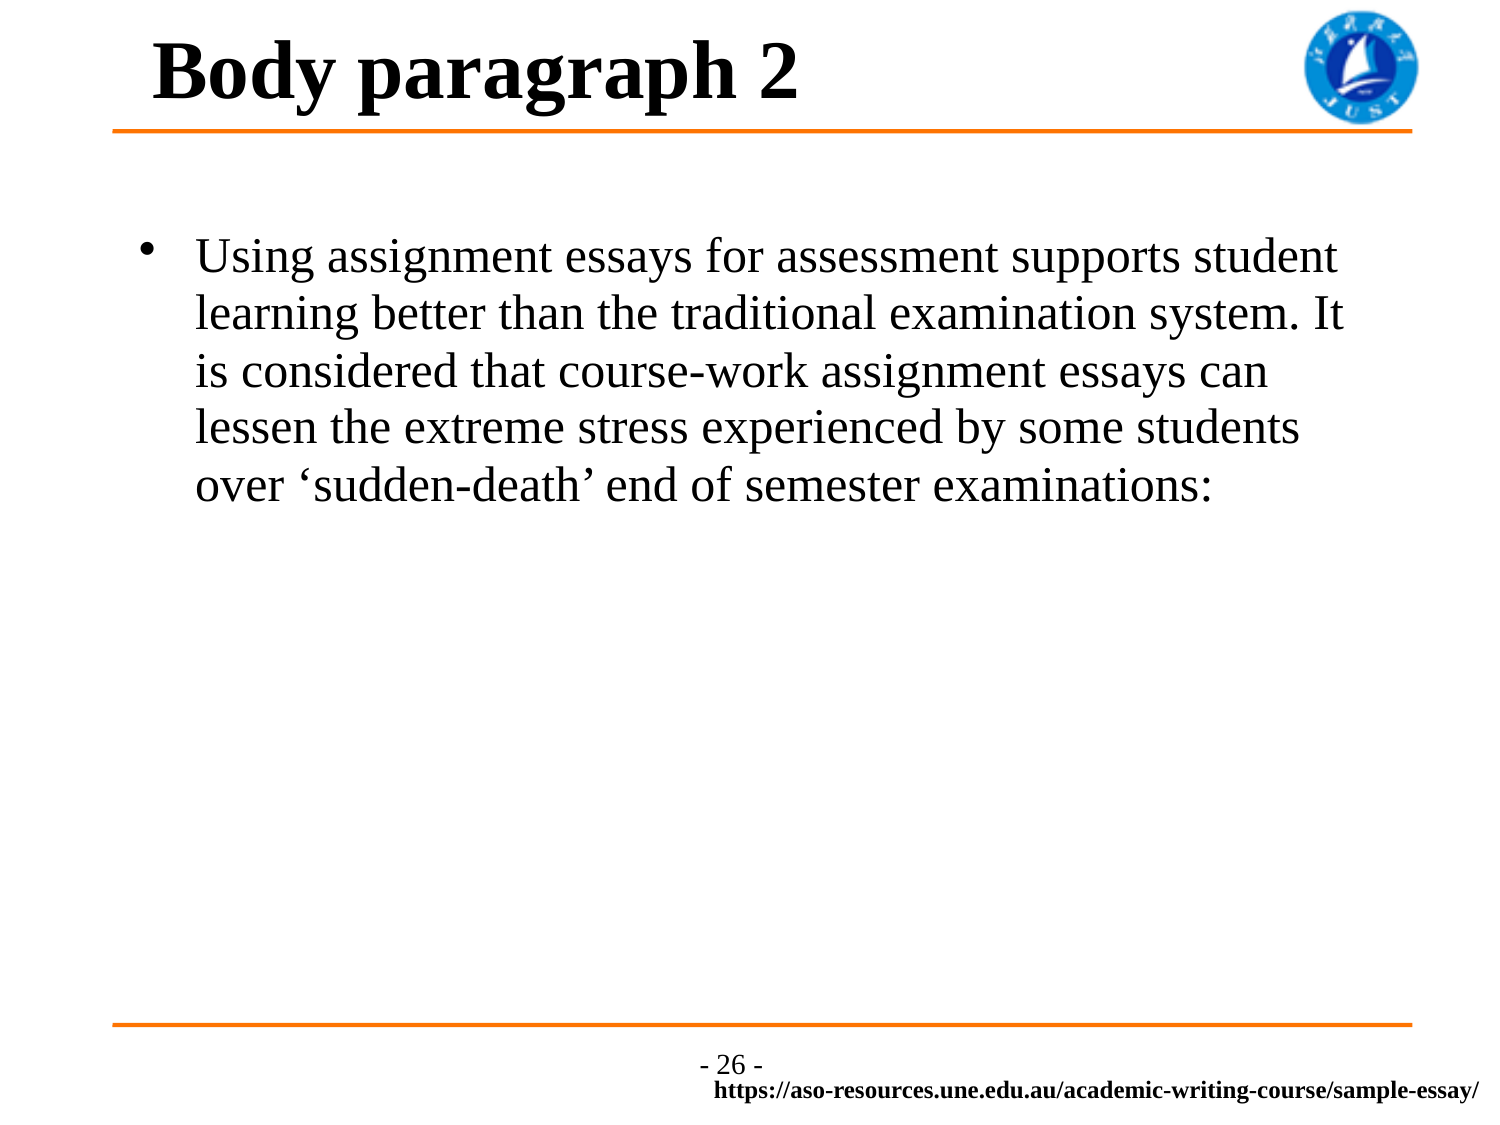

Body paragraph 2
Using assignment essays for assessment supports student learning better than the traditional examination system. It is considered that course-work assignment essays can lessen the extreme stress experienced by some students over ‘sudden-death’ end of semester examinations:
- 26 -
https://aso-resources.une.edu.au/academic-writing-course/sample-essay/